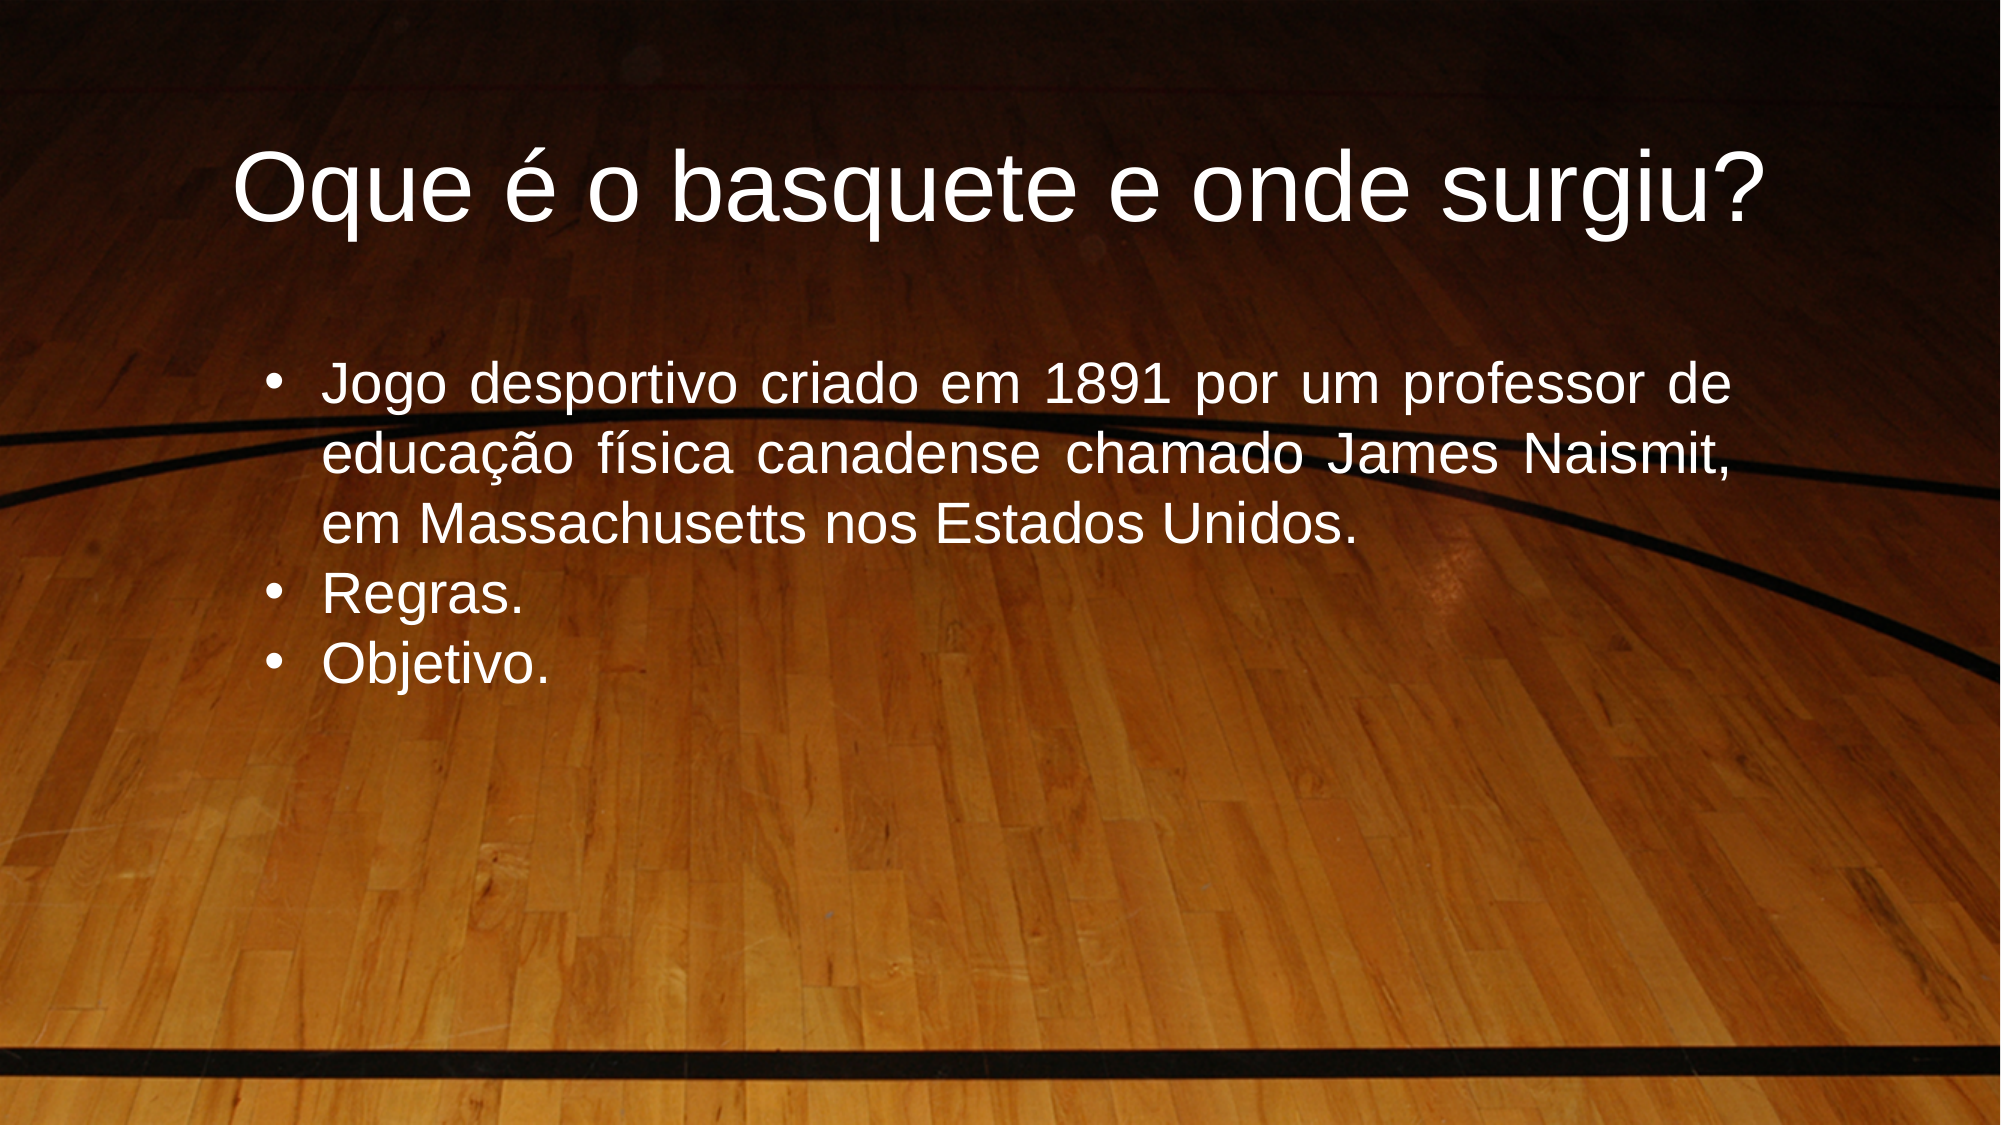

Oque é o basquete e onde surgiu?
Jogo desportivo criado em 1891 por um professor de educação física canadense chamado James Naismit, em Massachusetts nos Estados Unidos.
Regras.
Objetivo.